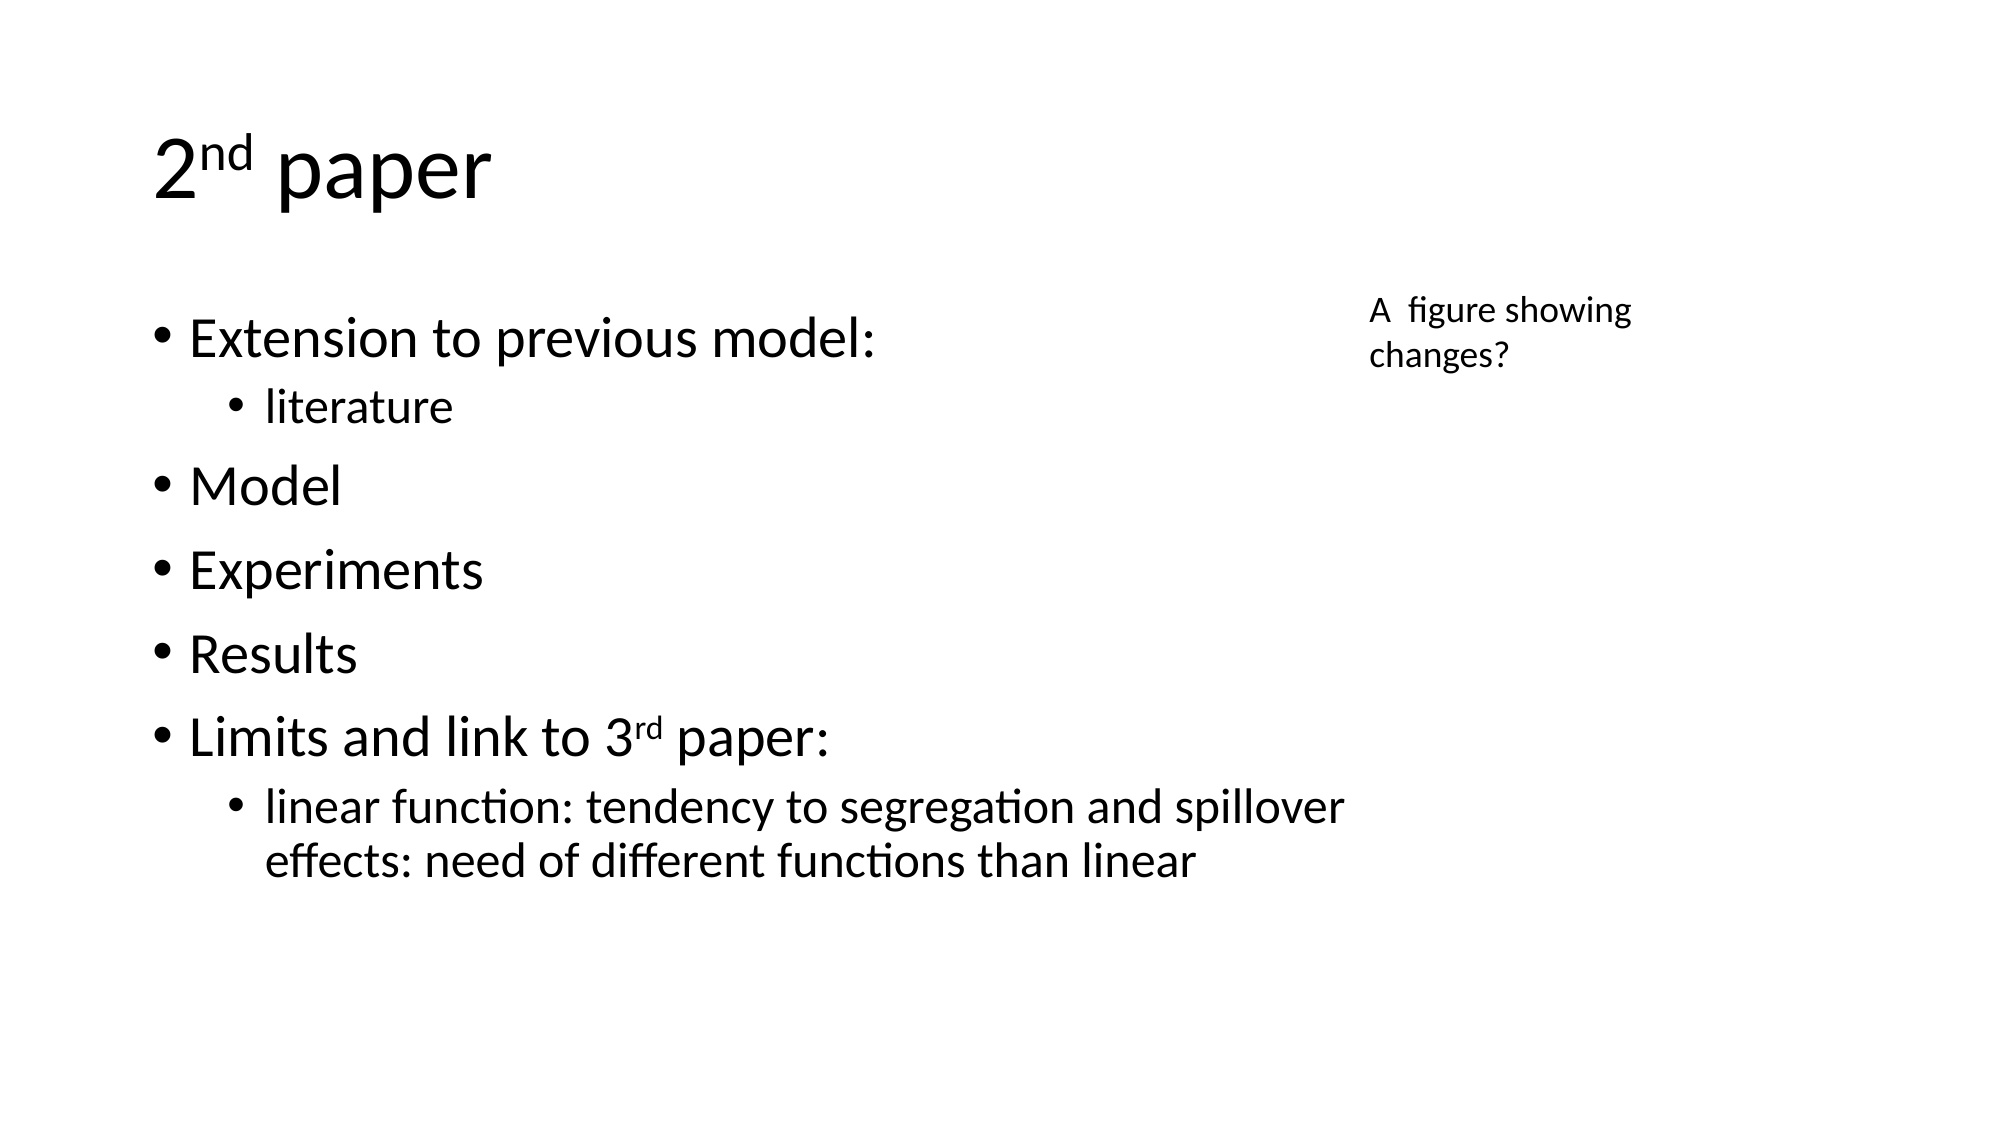

# 2nd paper
A  figure showing changes?
Extension to previous model:
literature
Model
Experiments
Results
Limits and link to 3rd paper:
linear function: tendency to segregation and spillover effects: need of different functions than linear